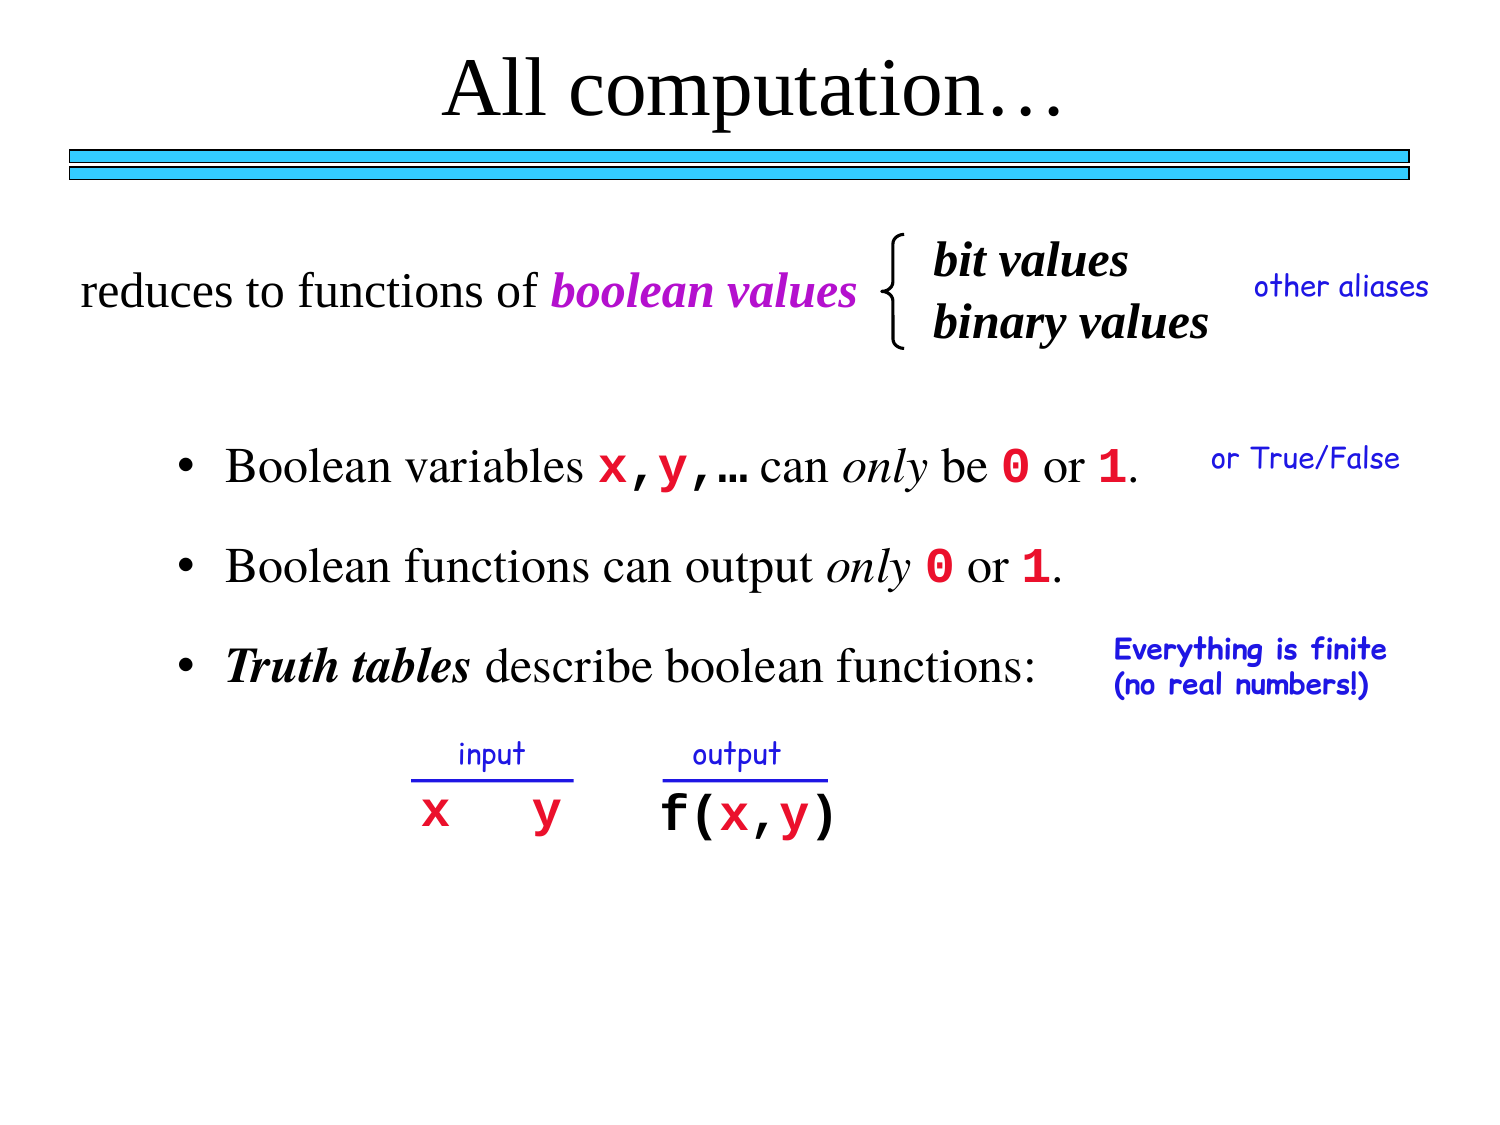

All computation…

bit values

reduces to functions of boolean values
other aliases
binary values
 Boolean variables x,y,… can only be 0 or 1.
or True/False
 Boolean functions can output only 0 or 1.
Everything is finite (no real numbers!)
 Truth tables describe boolean functions:
input
output
x
y
f(x,y)